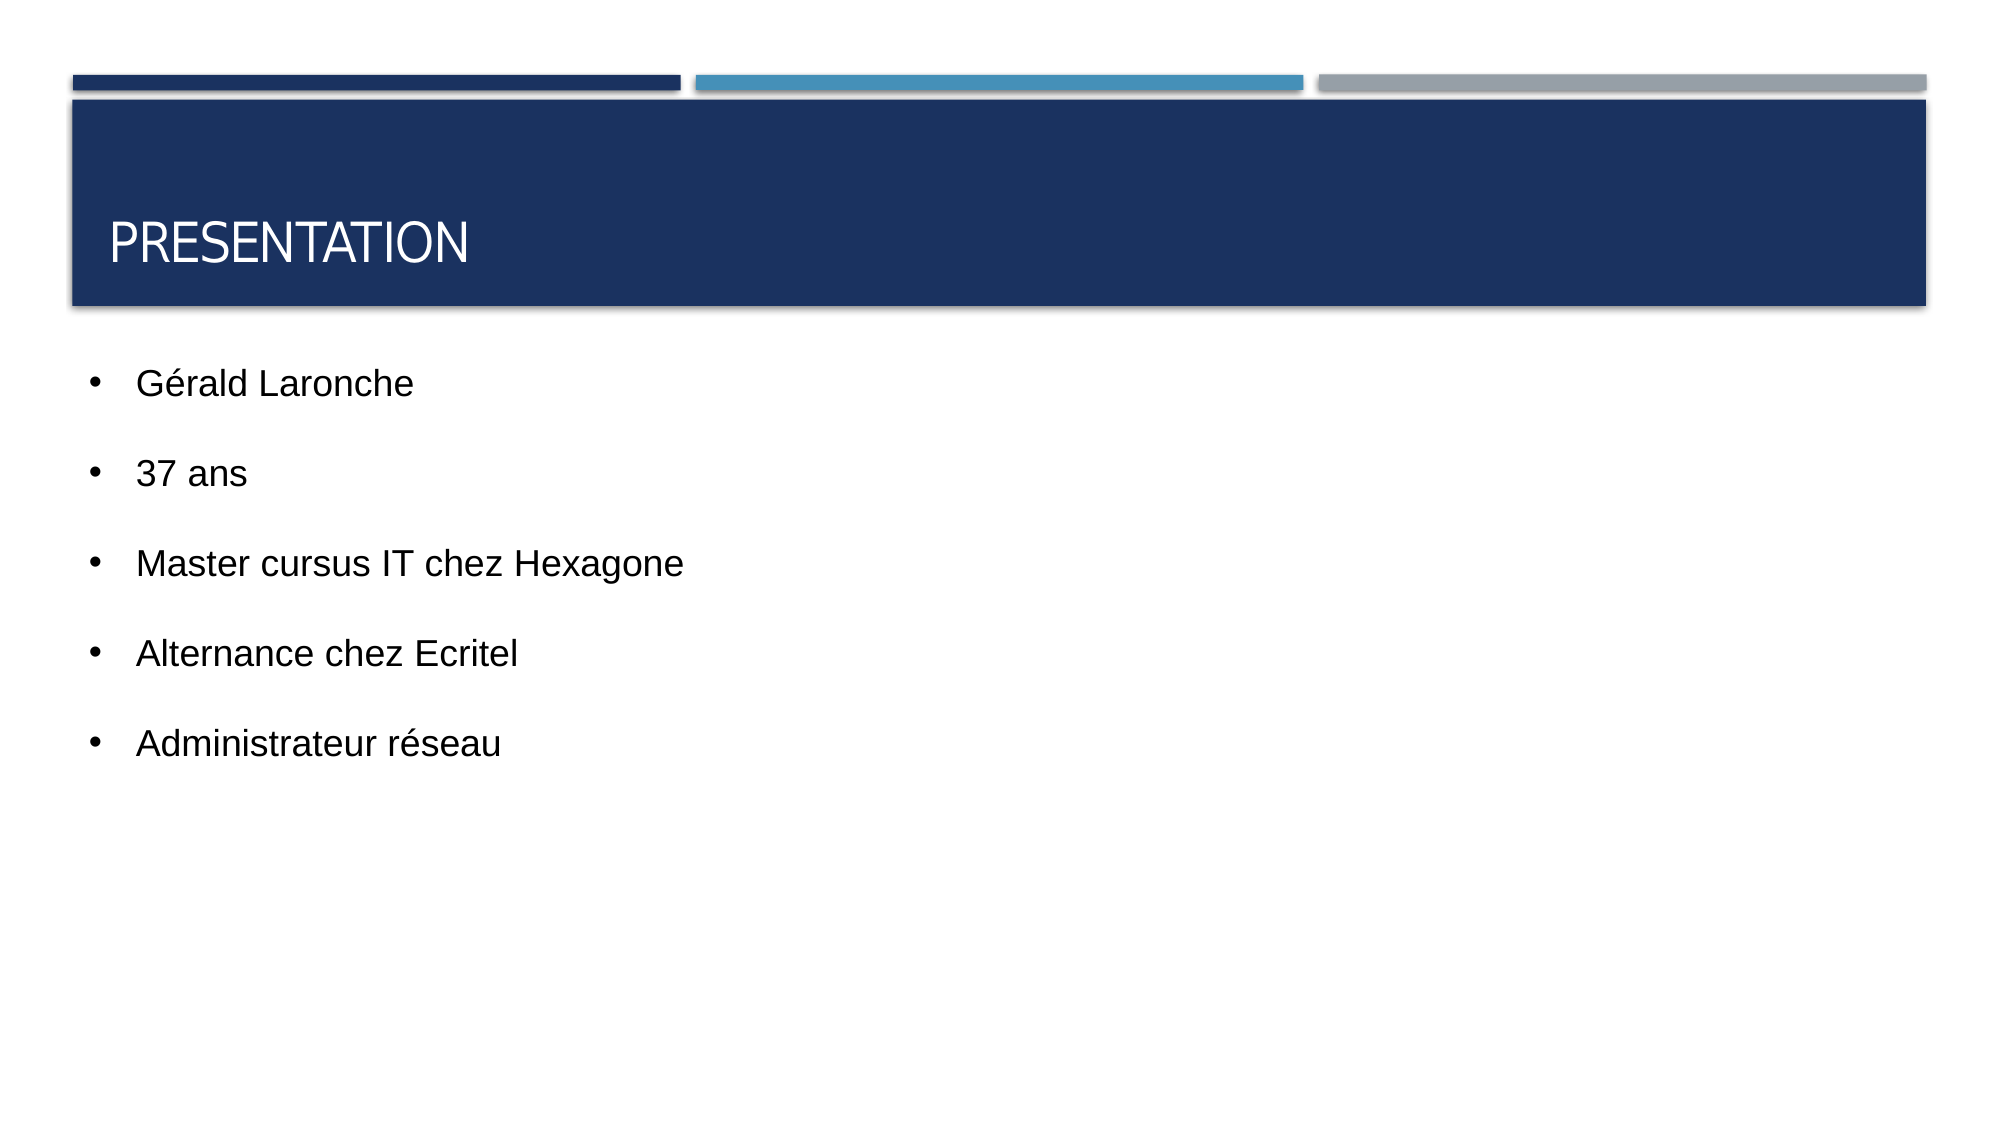

# PRESENTATION
Gérald Laronche

37 ans

Master cursus IT chez Hexagone

Alternance chez Ecritel

Administrateur réseau